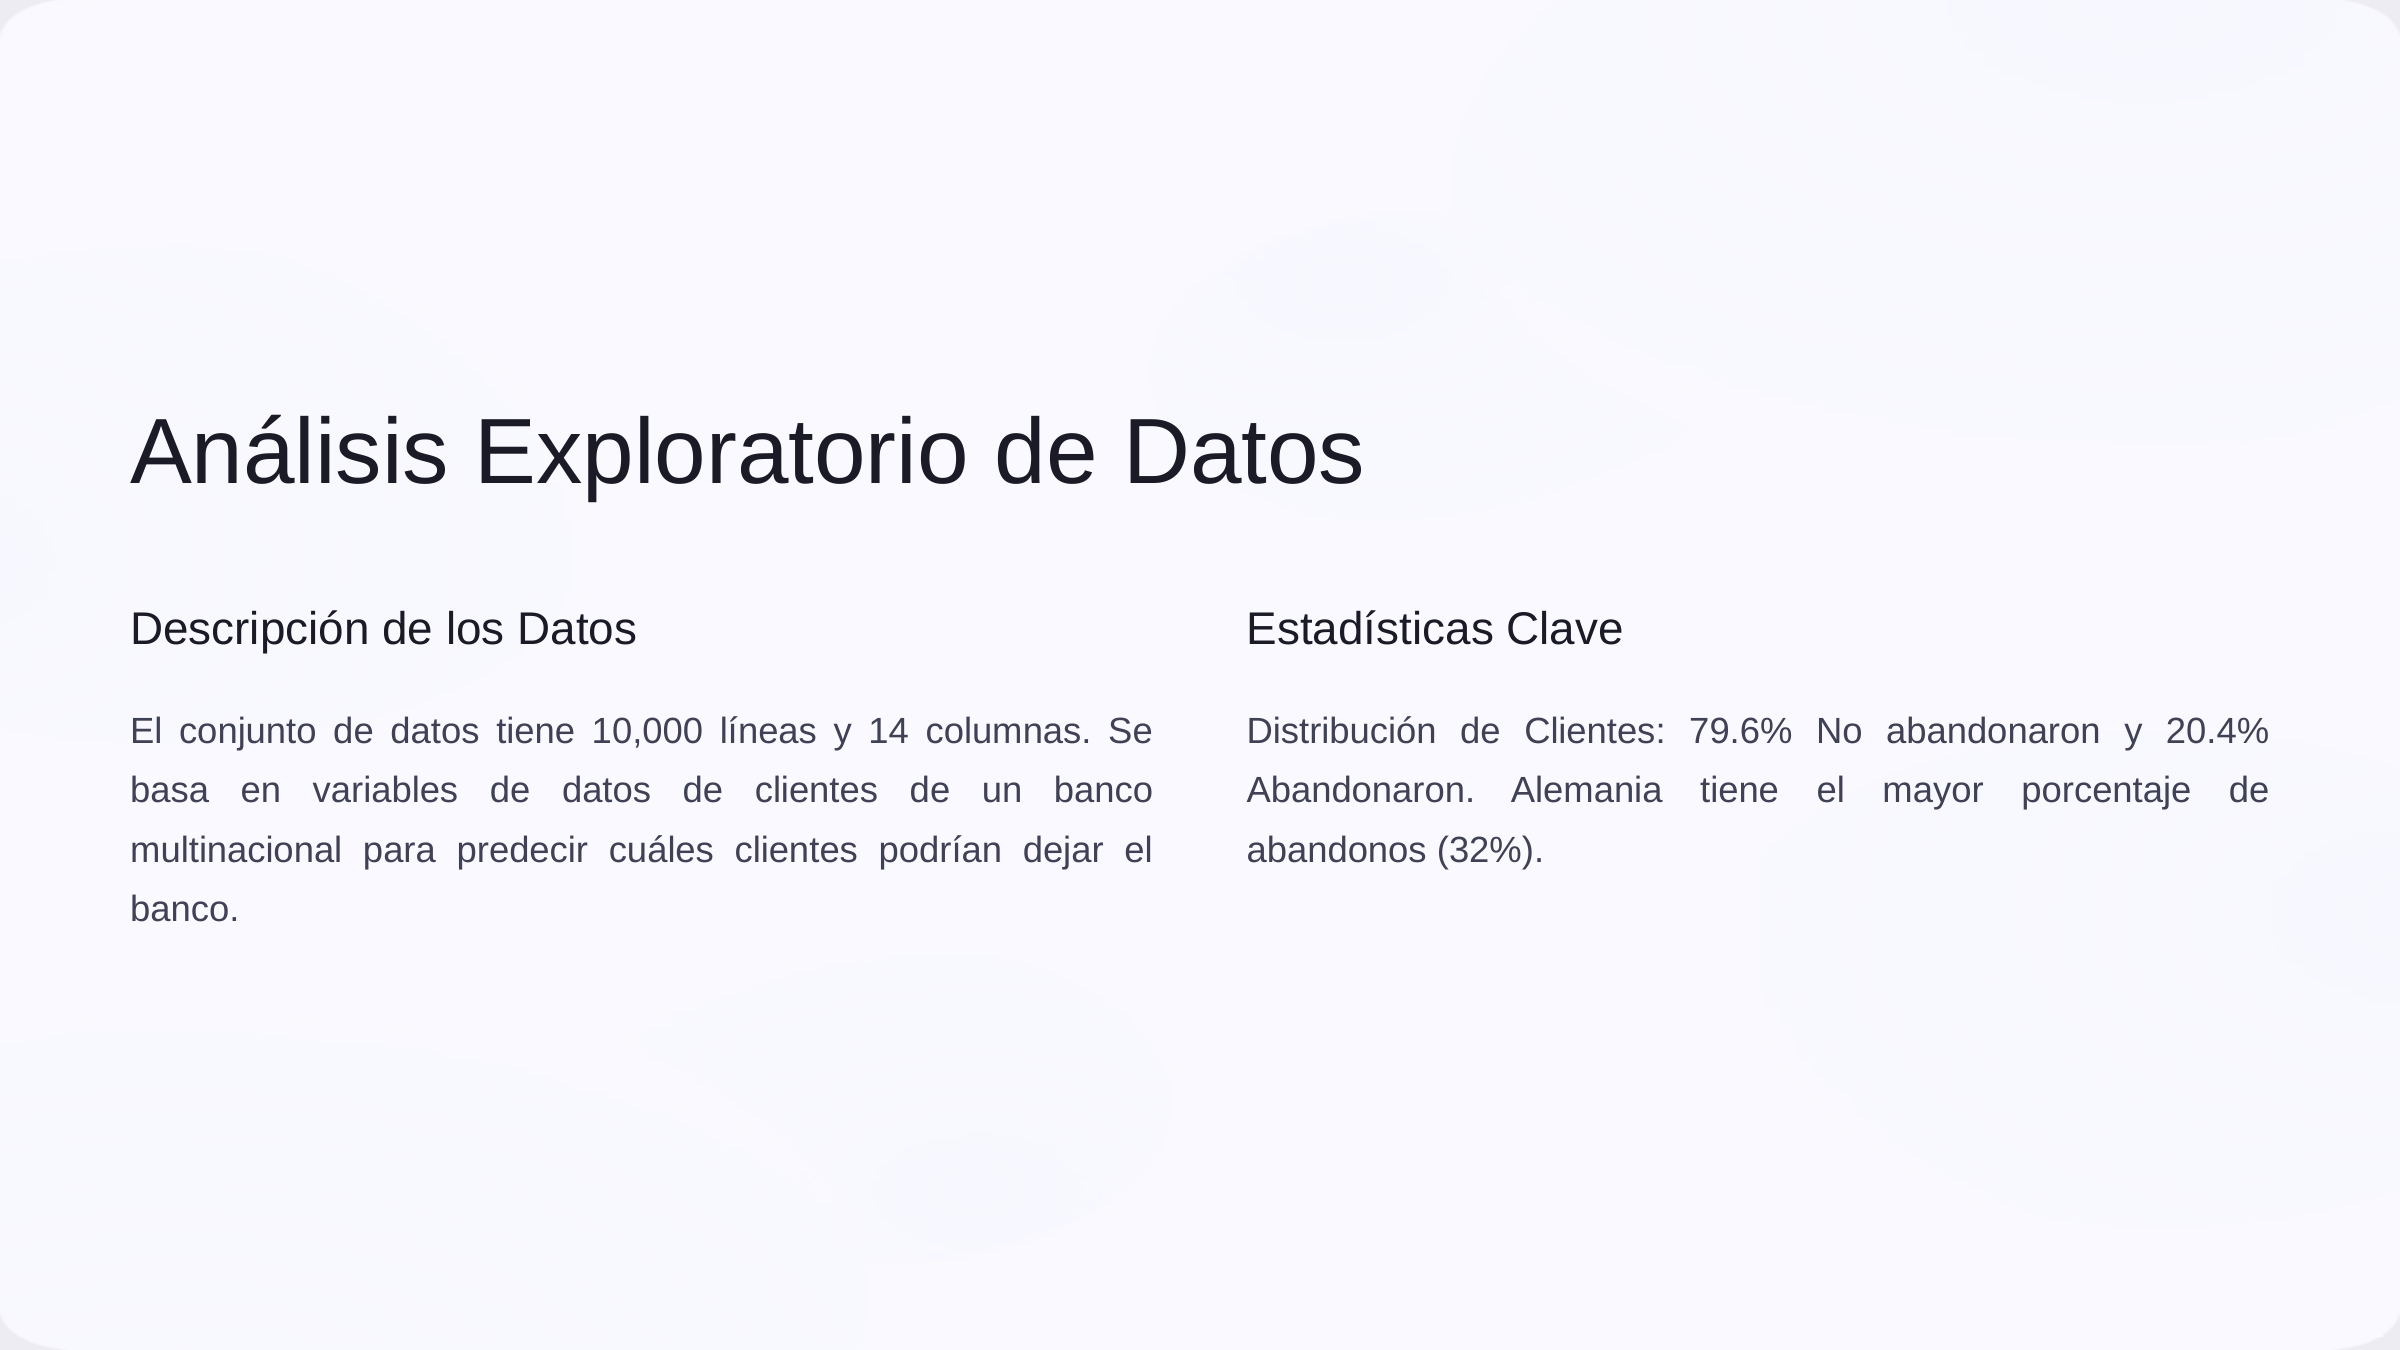

Análisis Exploratorio de Datos
Descripción de los Datos
Estadísticas Clave
El conjunto de datos tiene 10,000 líneas y 14 columnas. Se basa en variables de datos de clientes de un banco multinacional para predecir cuáles clientes podrían dejar el banco.
Distribución de Clientes: 79.6% No abandonaron y 20.4% Abandonaron. Alemania tiene el mayor porcentaje de abandonos (32%).